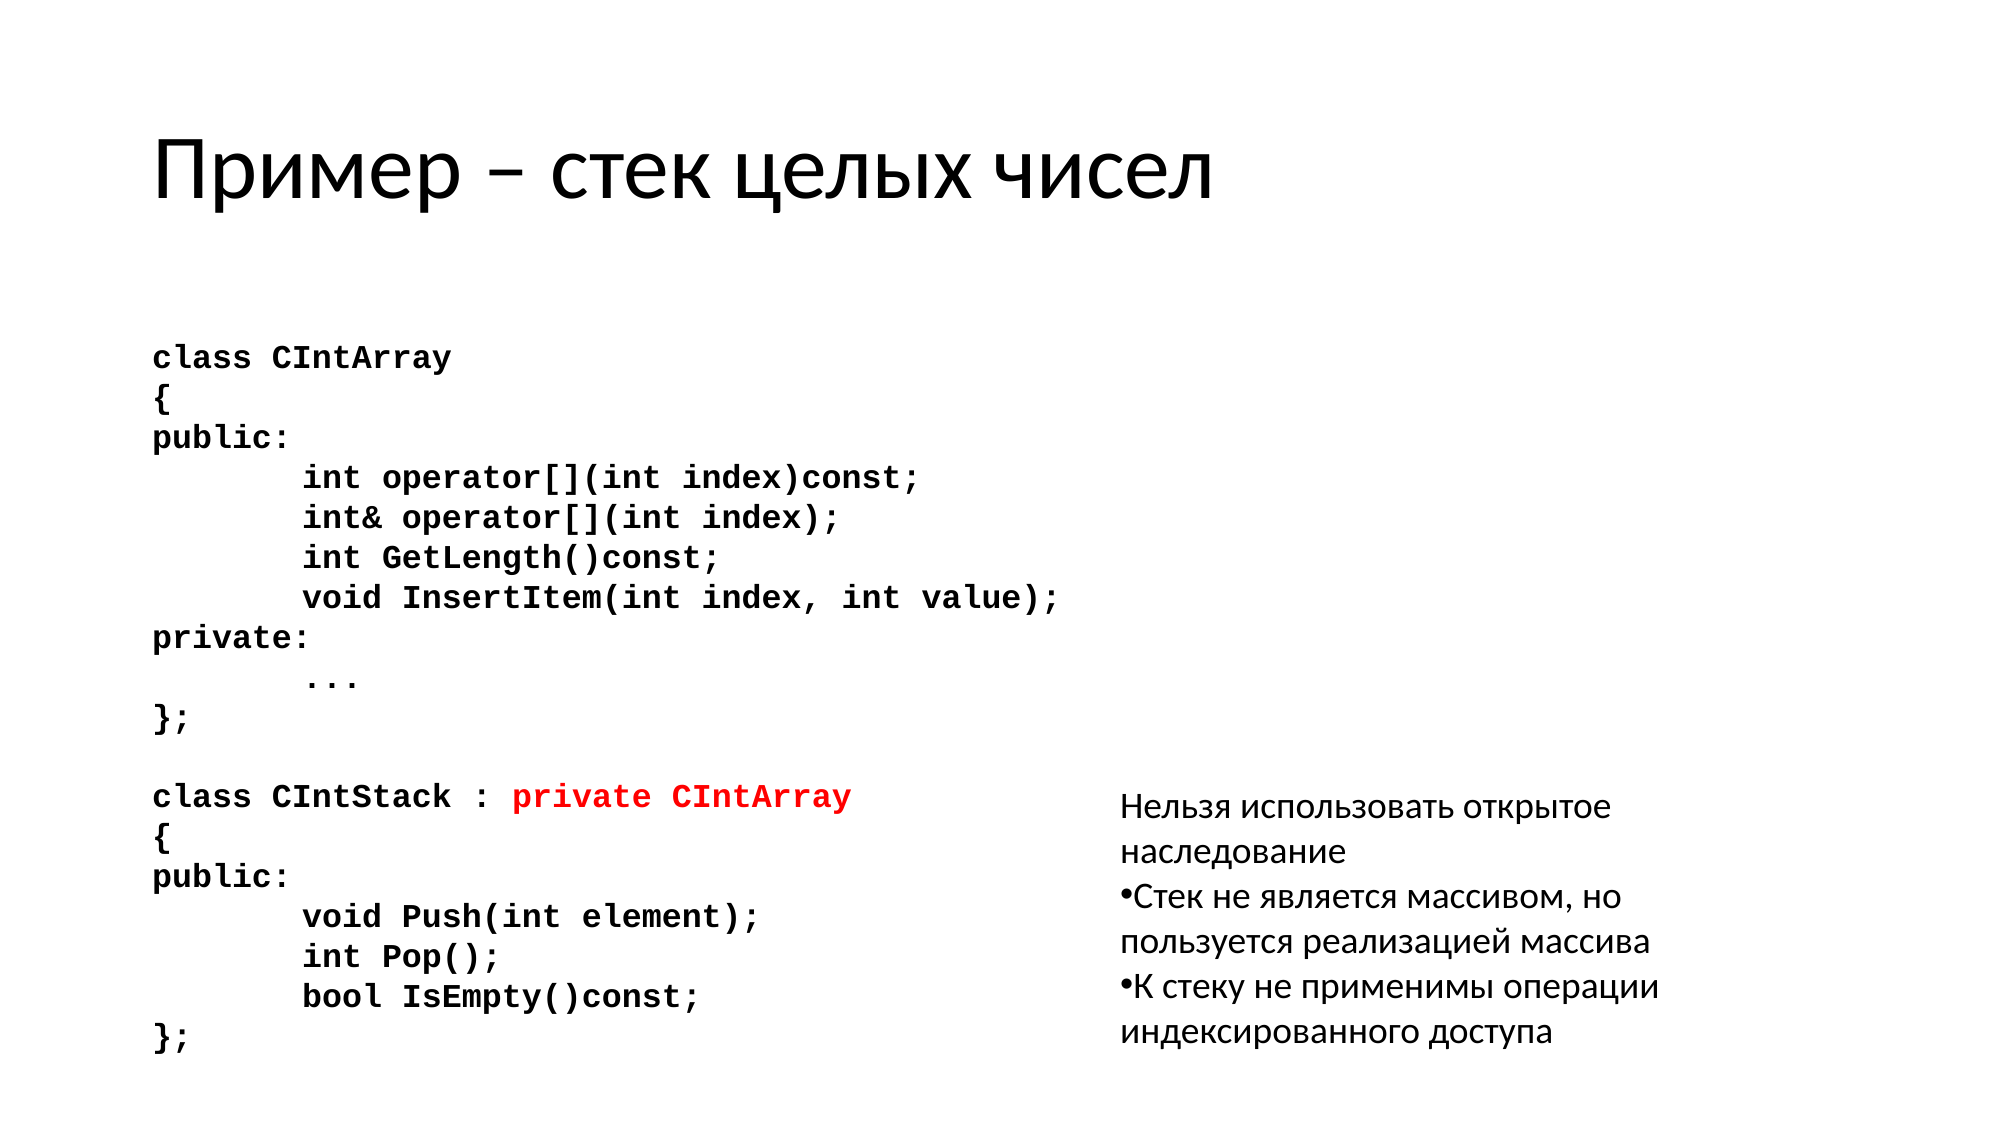

# Пример – стек целых чисел
class CIntArray
{
public:
	int operator[](int index)const;
	int& operator[](int index);
	int GetLength()const;
	void InsertItem(int index, int value);
private:
	...
};

class CIntStack : private CIntArray
{
public:
	void Push(int element);
	int Pop();
	bool IsEmpty()const;
};

Нельзя использовать открытое наследование
Стек не является массивом, но пользуется реализацией массива
К стеку не применимы операции индексированного доступа